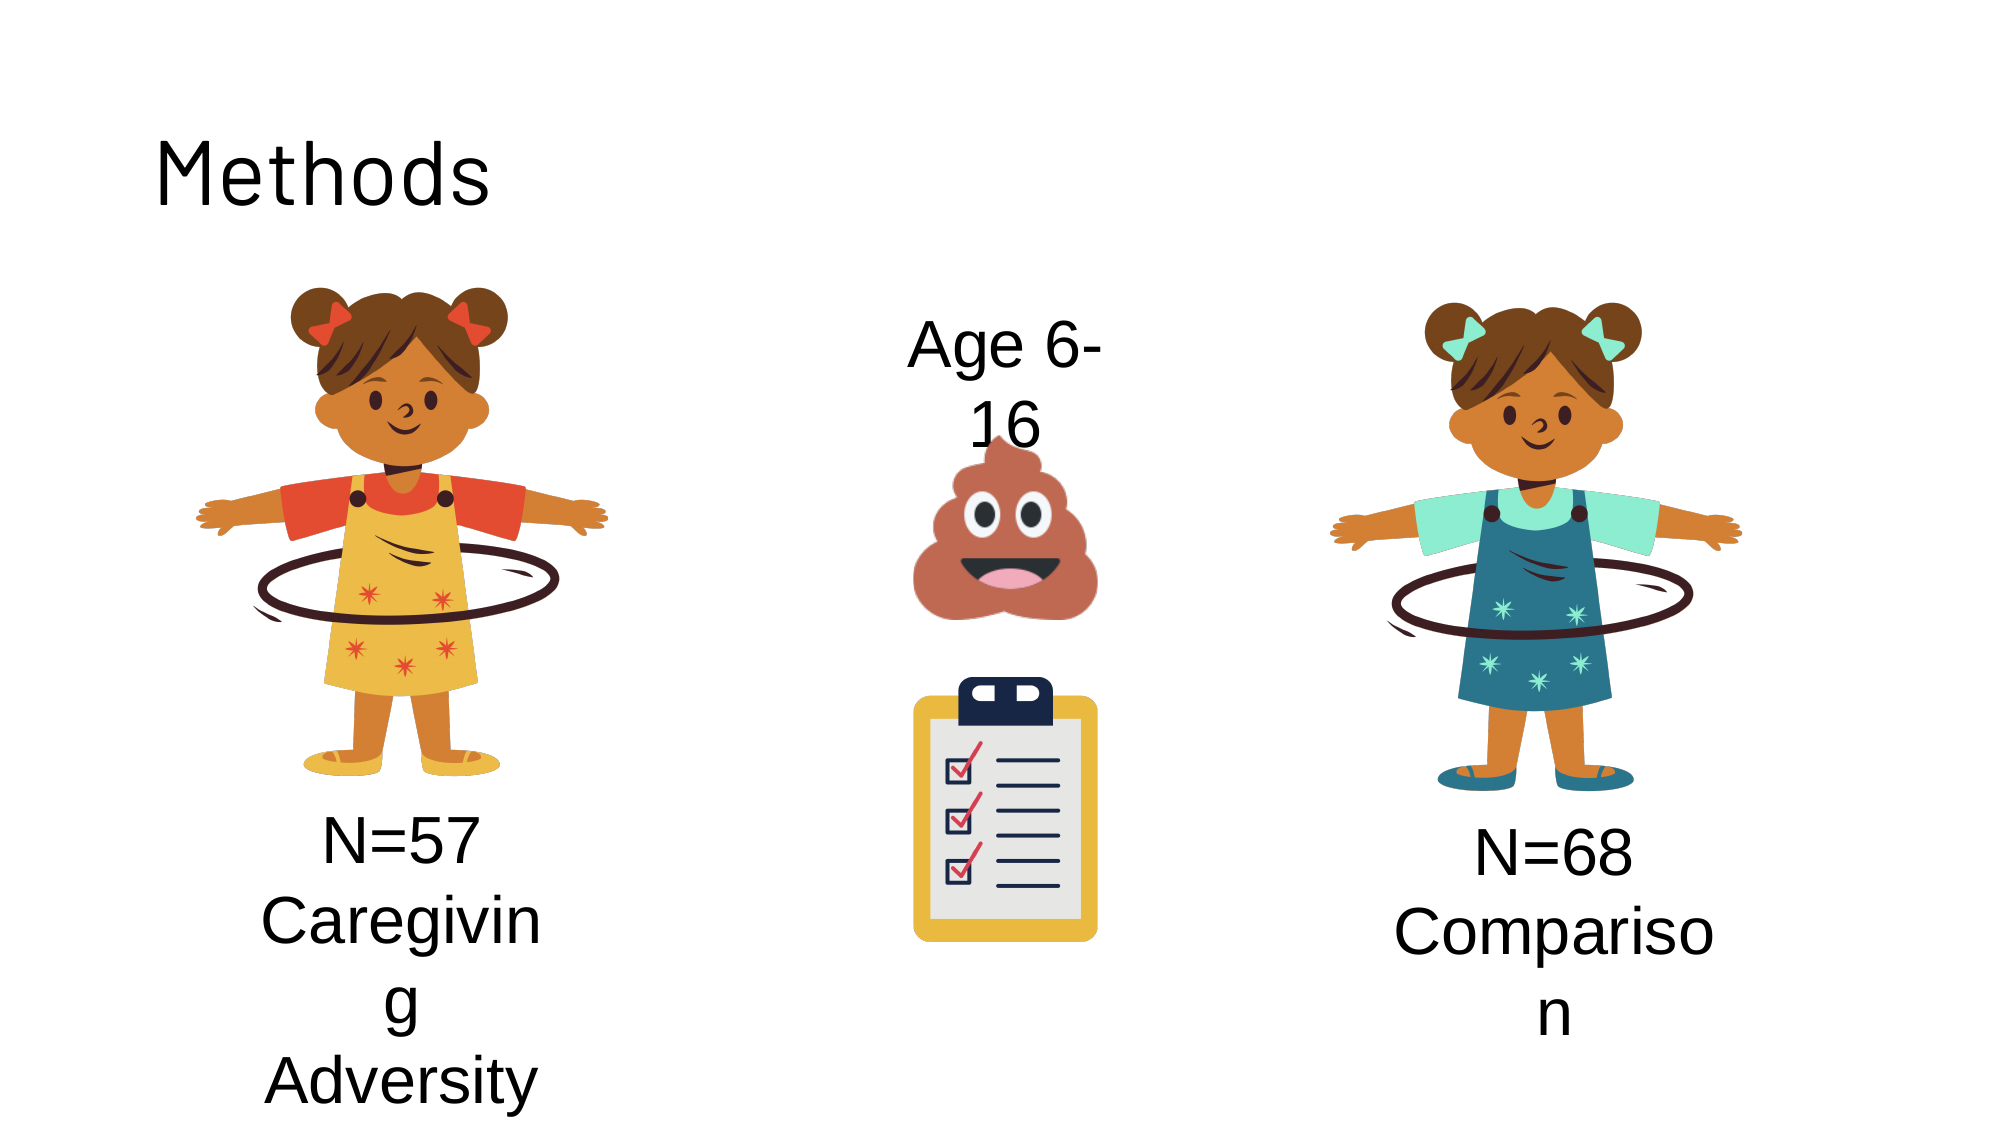

# Methods

Age 6-16

N=57
Caregiving Adversity
N=68 Comparison